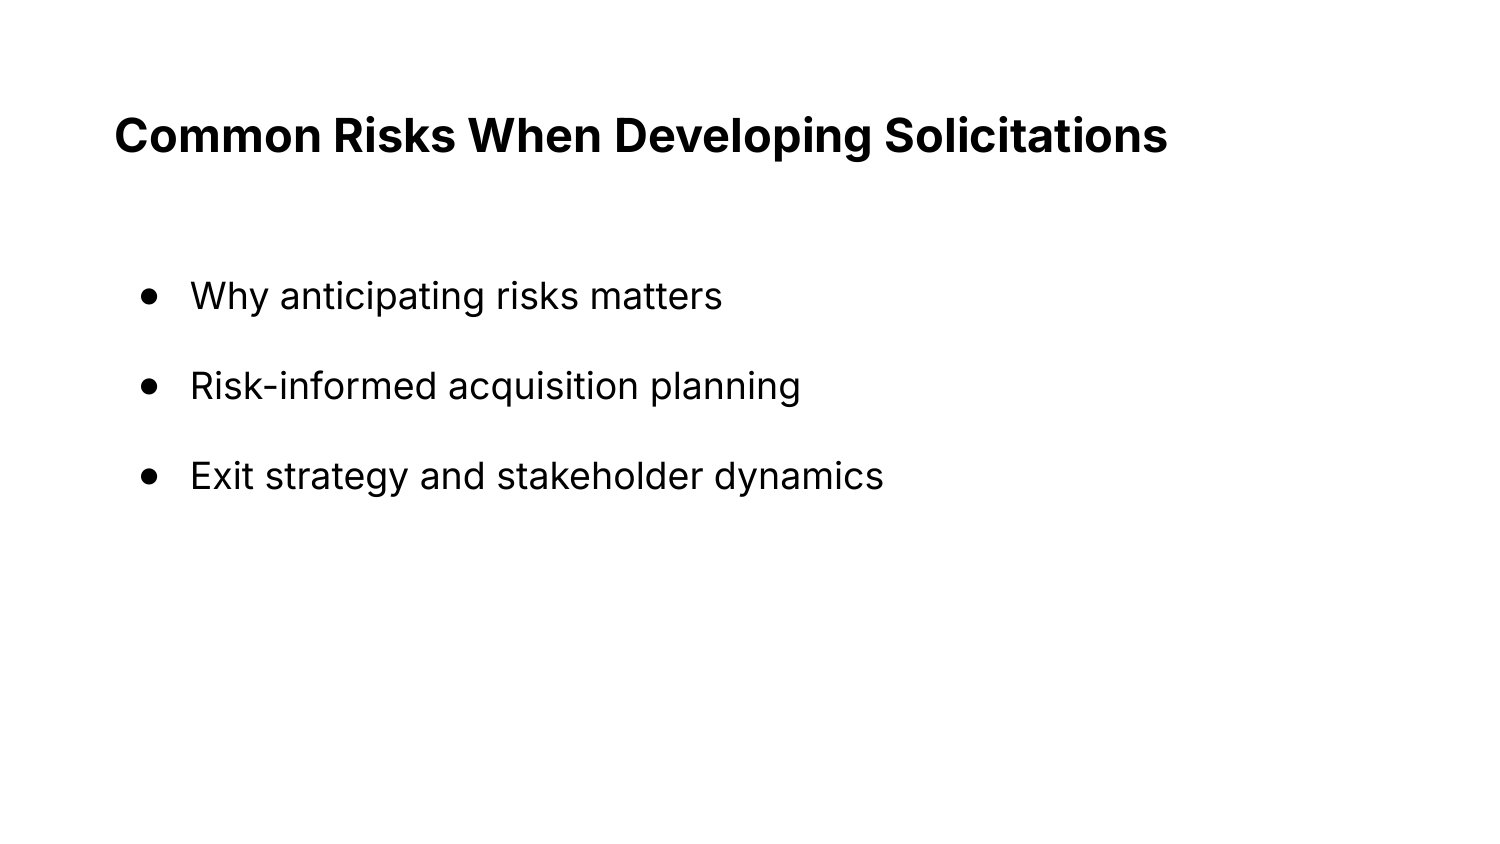

Common Risks When Developing Solicitations
Why anticipating risks matters
Risk-informed acquisition planning
Exit strategy and stakeholder dynamics